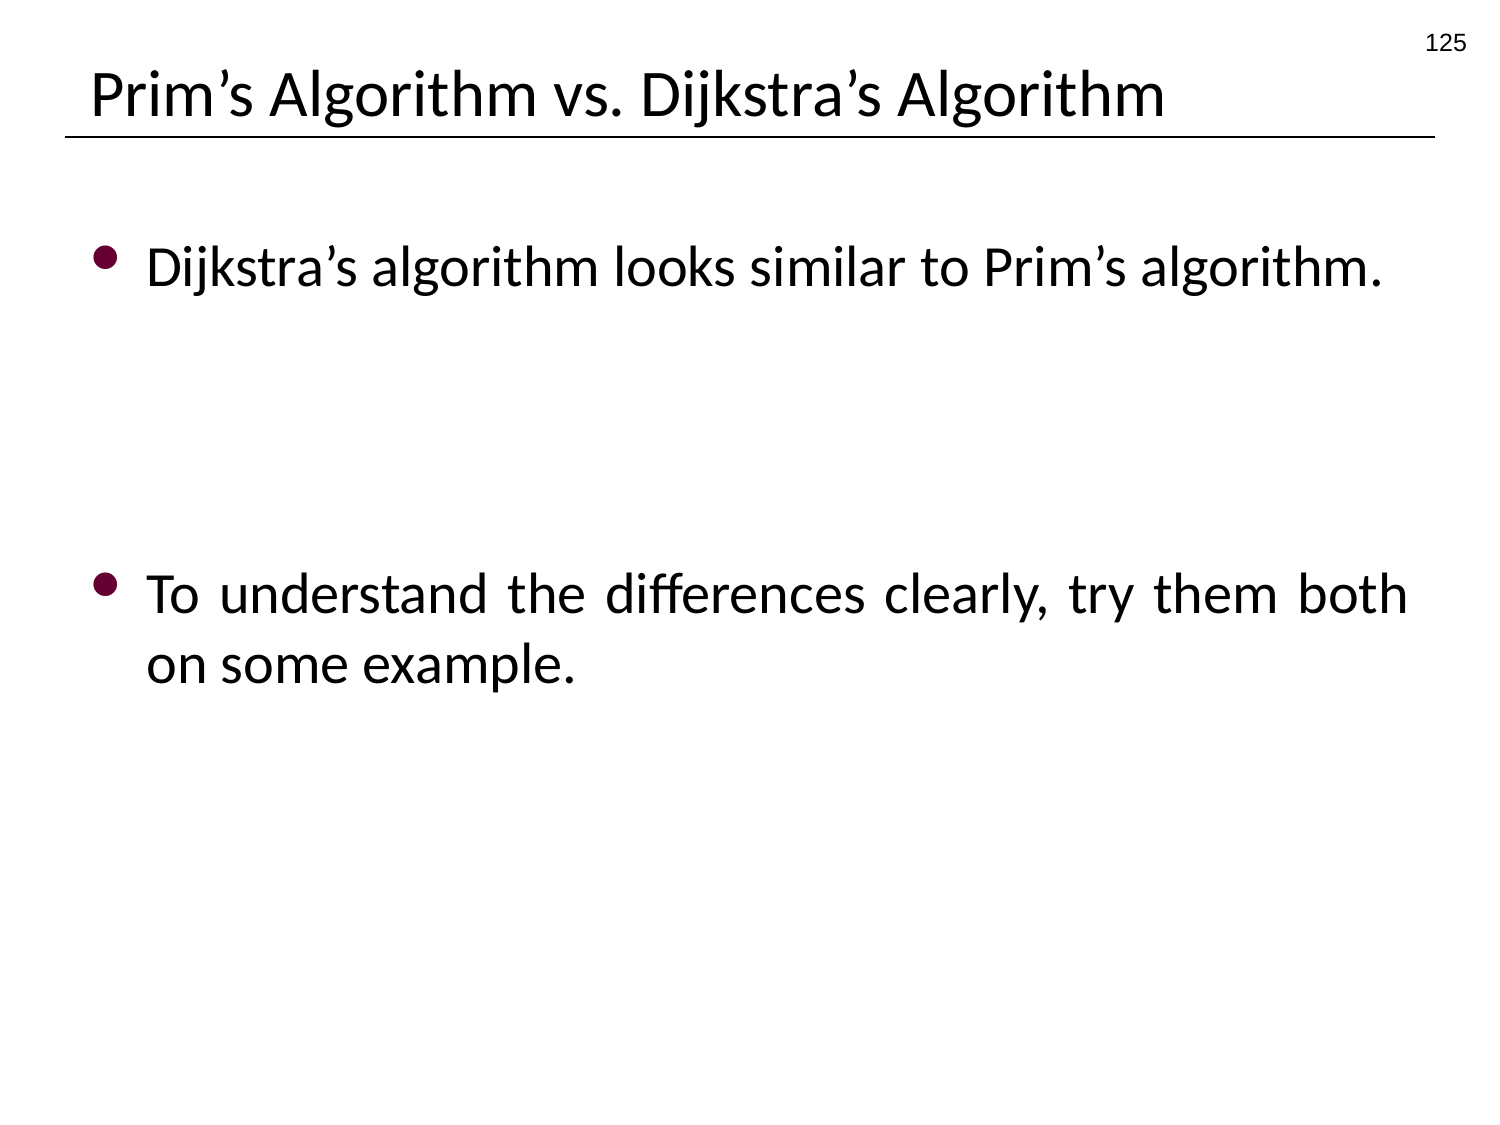

125
# Prim’s Algorithm vs. Dijkstra’s Algorithm

Dijkstra’s algorithm looks similar to Prim’s algorithm.

To understand the differences clearly, try them both on some example.